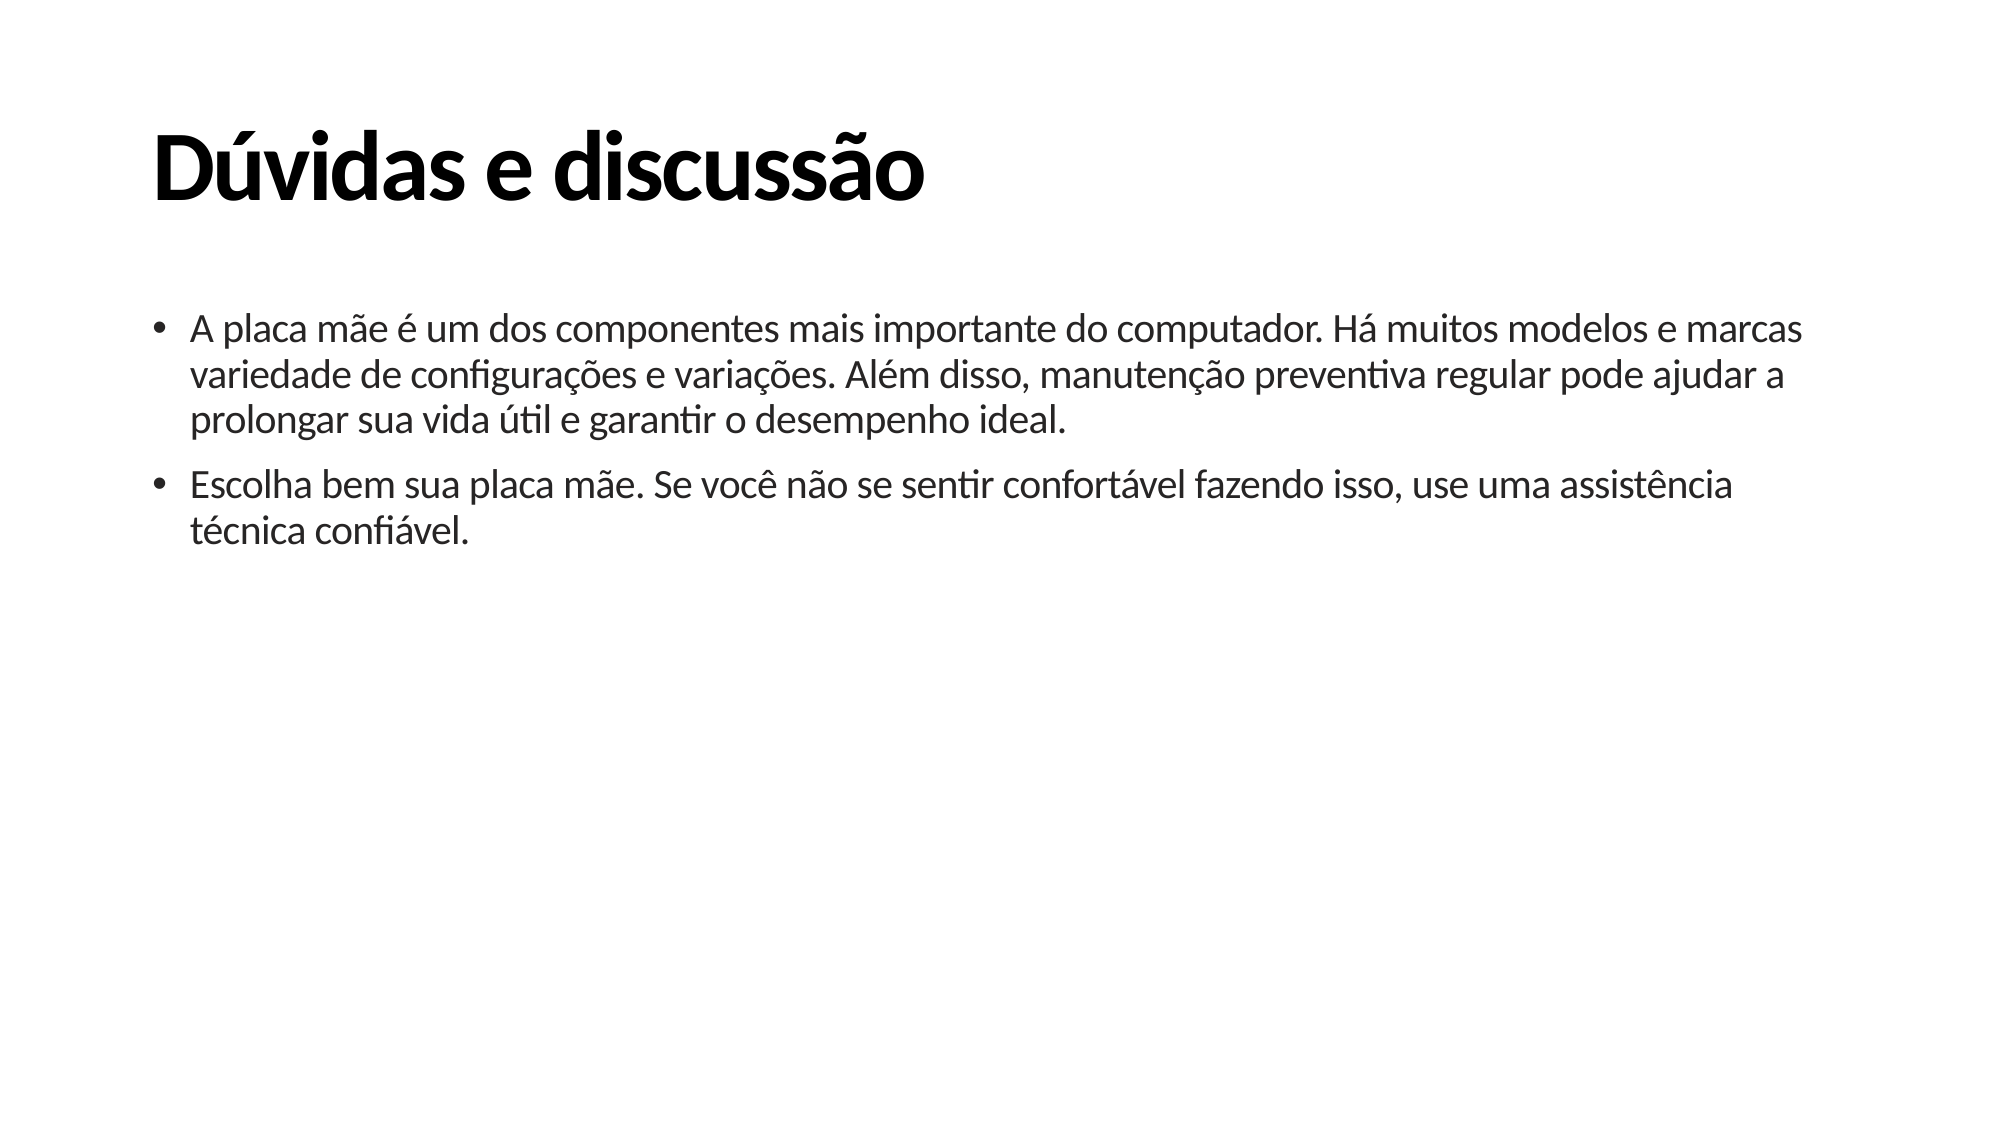

# Dúvidas e discussão
A placa mãe é um dos componentes mais importante do computador. Há muitos modelos e marcas variedade de configurações e variações. Além disso, manutenção preventiva regular pode ajudar a prolongar sua vida útil e garantir o desempenho ideal.
Escolha bem sua placa mãe. Se você não se sentir confortável fazendo isso, use uma assistência técnica confiável.